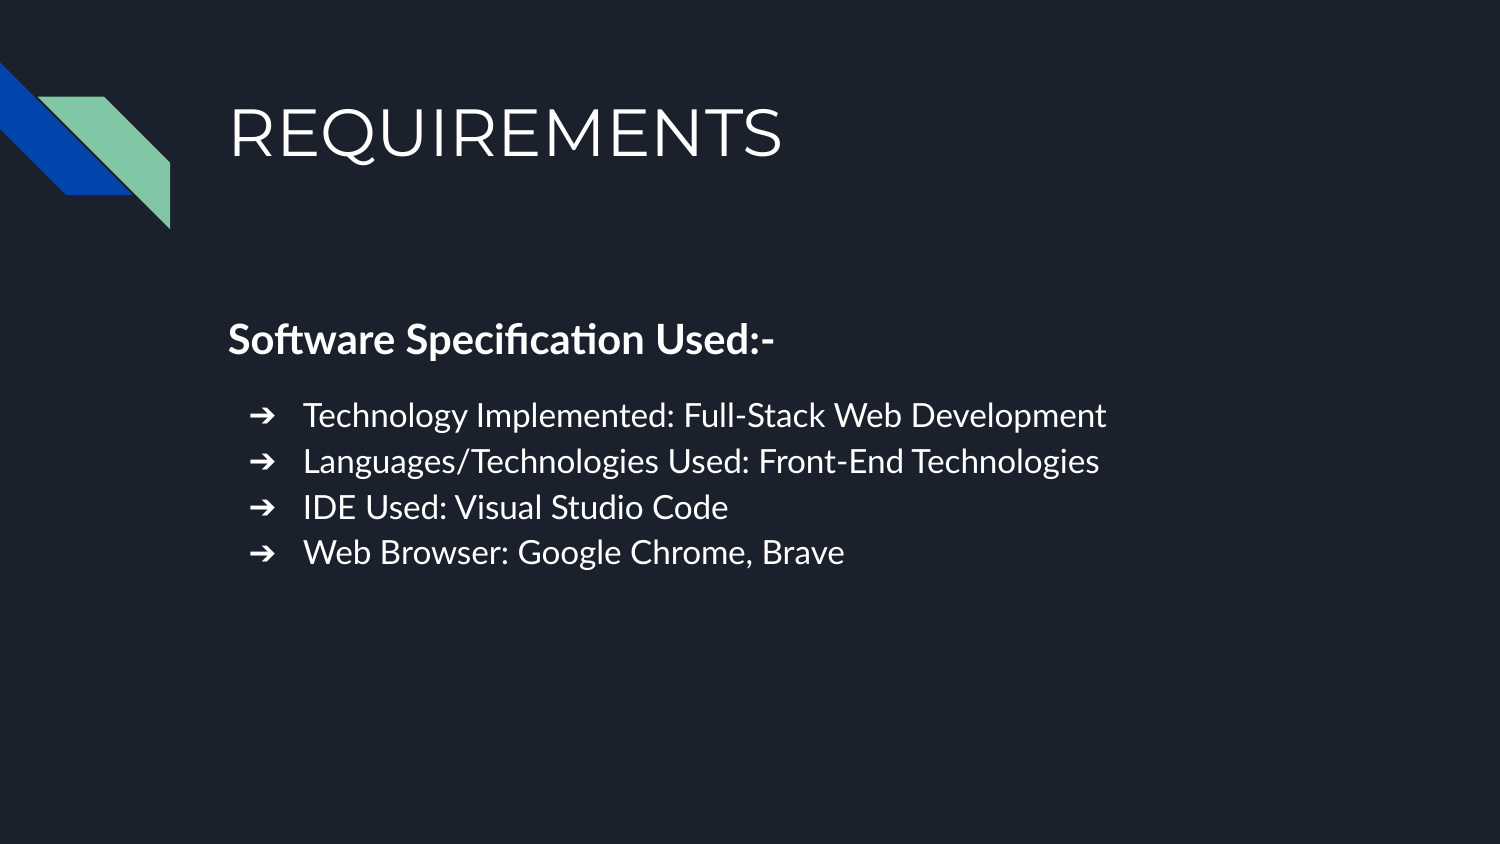

# REQUIREMENTS
Software Specification Used:-
Technology Implemented: Full-Stack Web Development
Languages/Technologies Used: Front-End Technologies
IDE Used: Visual Studio Code
Web Browser: Google Chrome, Brave